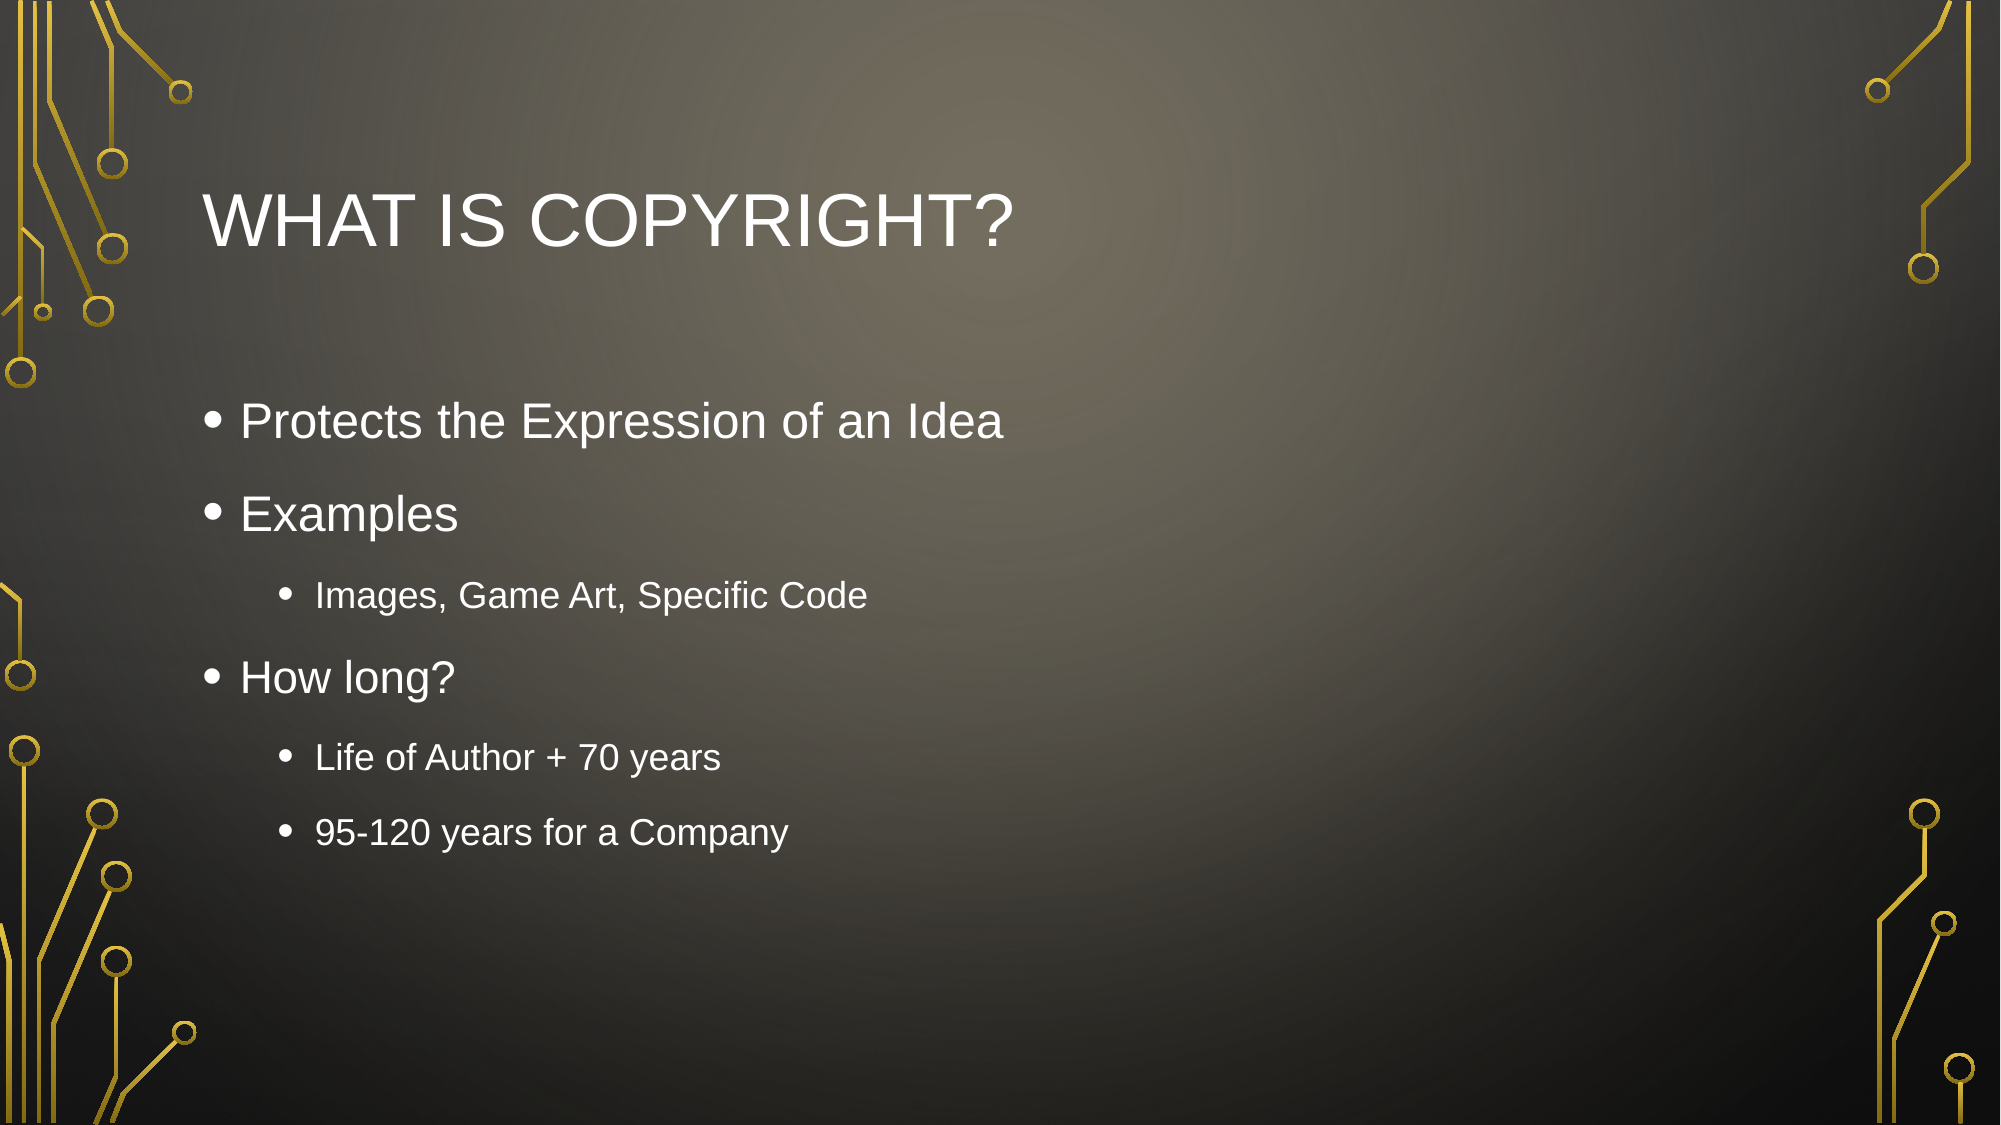

# What is CopyRight?
Protects the Expression of an Idea
Examples
Images, Game Art, Specific Code
How long?
Life of Author + 70 years
95-120 years for a Company